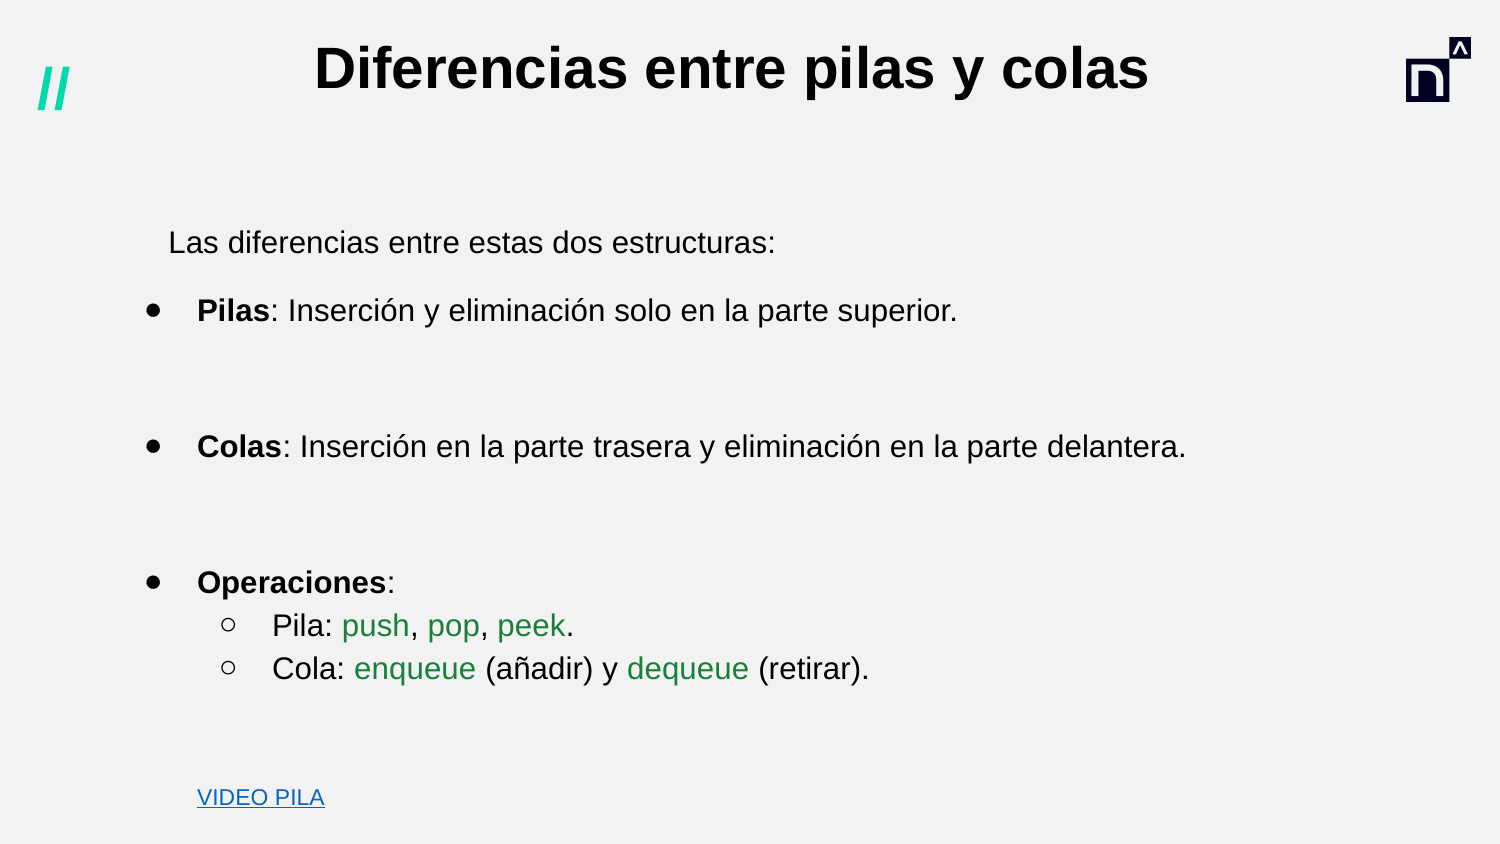

# Diferencias entre pilas y colas

 Las diferencias entre estas dos estructuras:
Pilas: Inserción y eliminación solo en la parte superior.

Colas: Inserción en la parte trasera y eliminación en la parte delantera.

Operaciones:
Pila: push, pop, peek.
Cola: enqueue (añadir) y dequeue (retirar).

VIDEO PILA